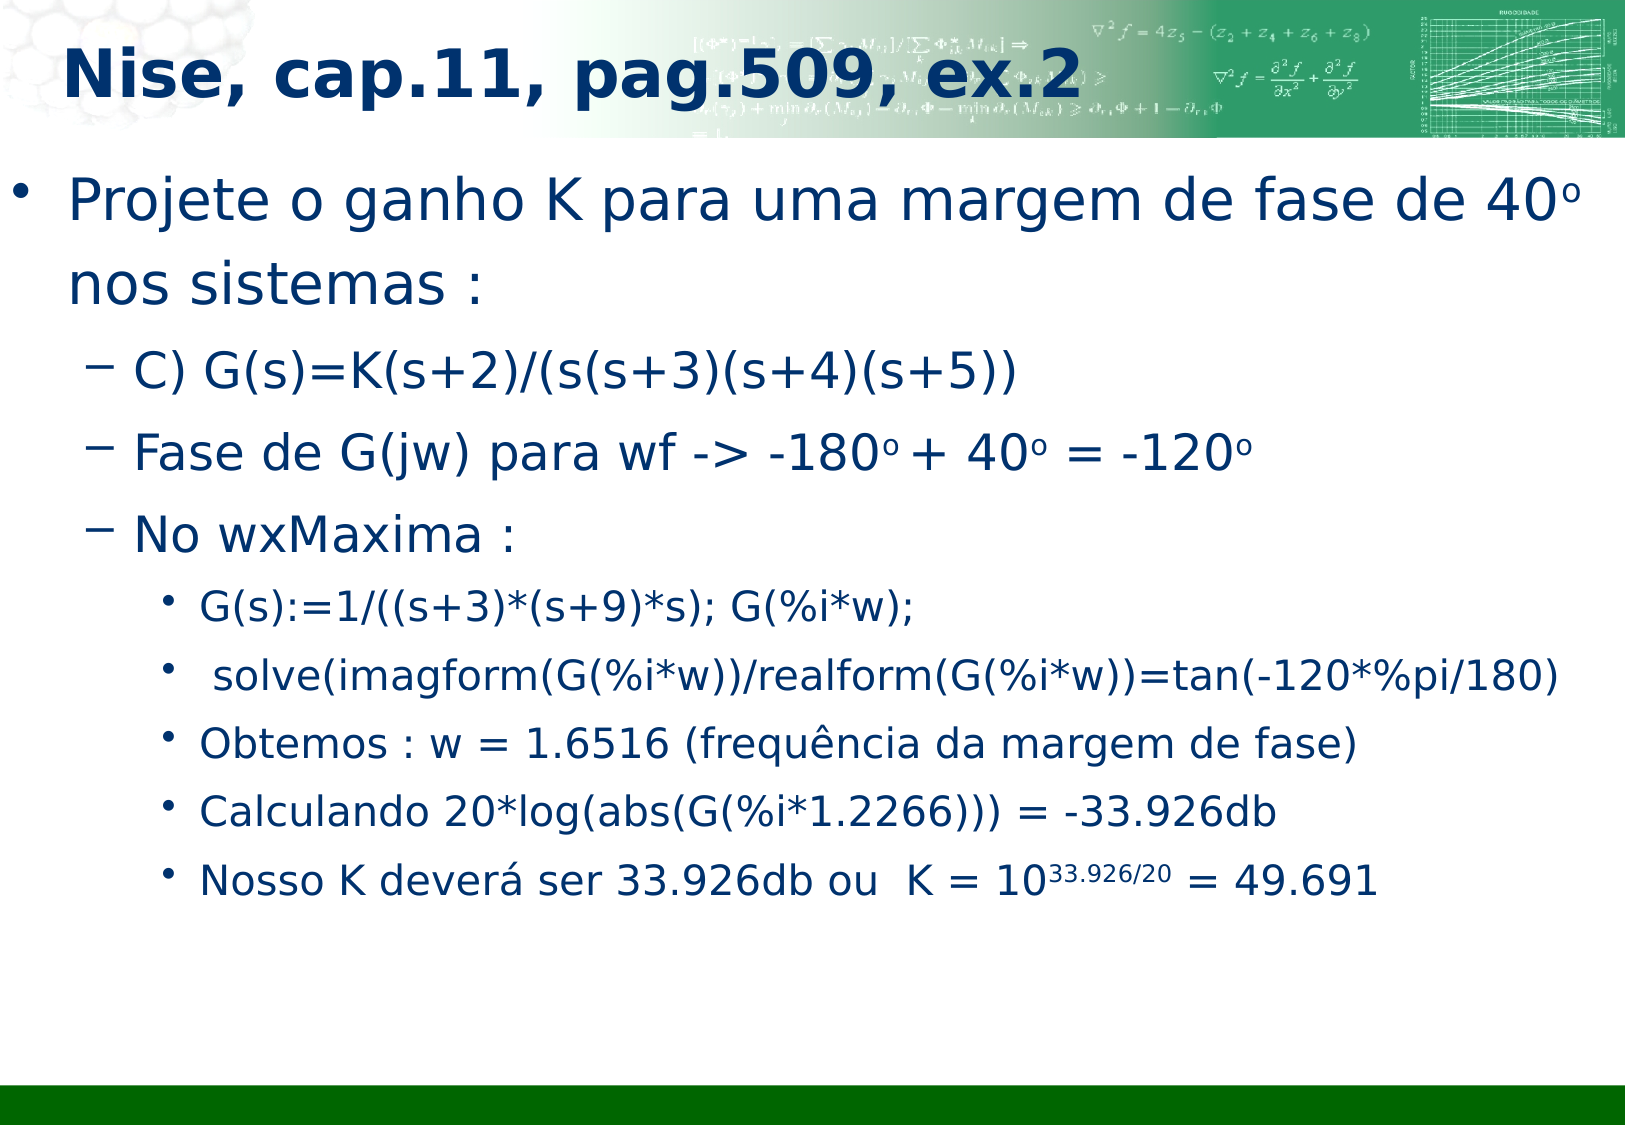

# Nise, cap.11, pag.509, ex.2
Projete o ganho K para uma margem de fase de 40o nos sistemas :
C) G(s)=K(s+2)/(s(s+3)(s+4)(s+5))
Fase de G(jw) para wf -> -180o + 40o = -120o
No wxMaxima :
G(s):=1/((s+3)*(s+9)*s); G(%i*w);
 solve(imagform(G(%i*w))/realform(G(%i*w))=tan(-120*%pi/180)
Obtemos : w = 1.6516 (frequência da margem de fase)
Calculando 20*log(abs(G(%i*1.2266))) = -33.926db
Nosso K deverá ser 33.926db ou  K = 1033.926/20 = 49.691